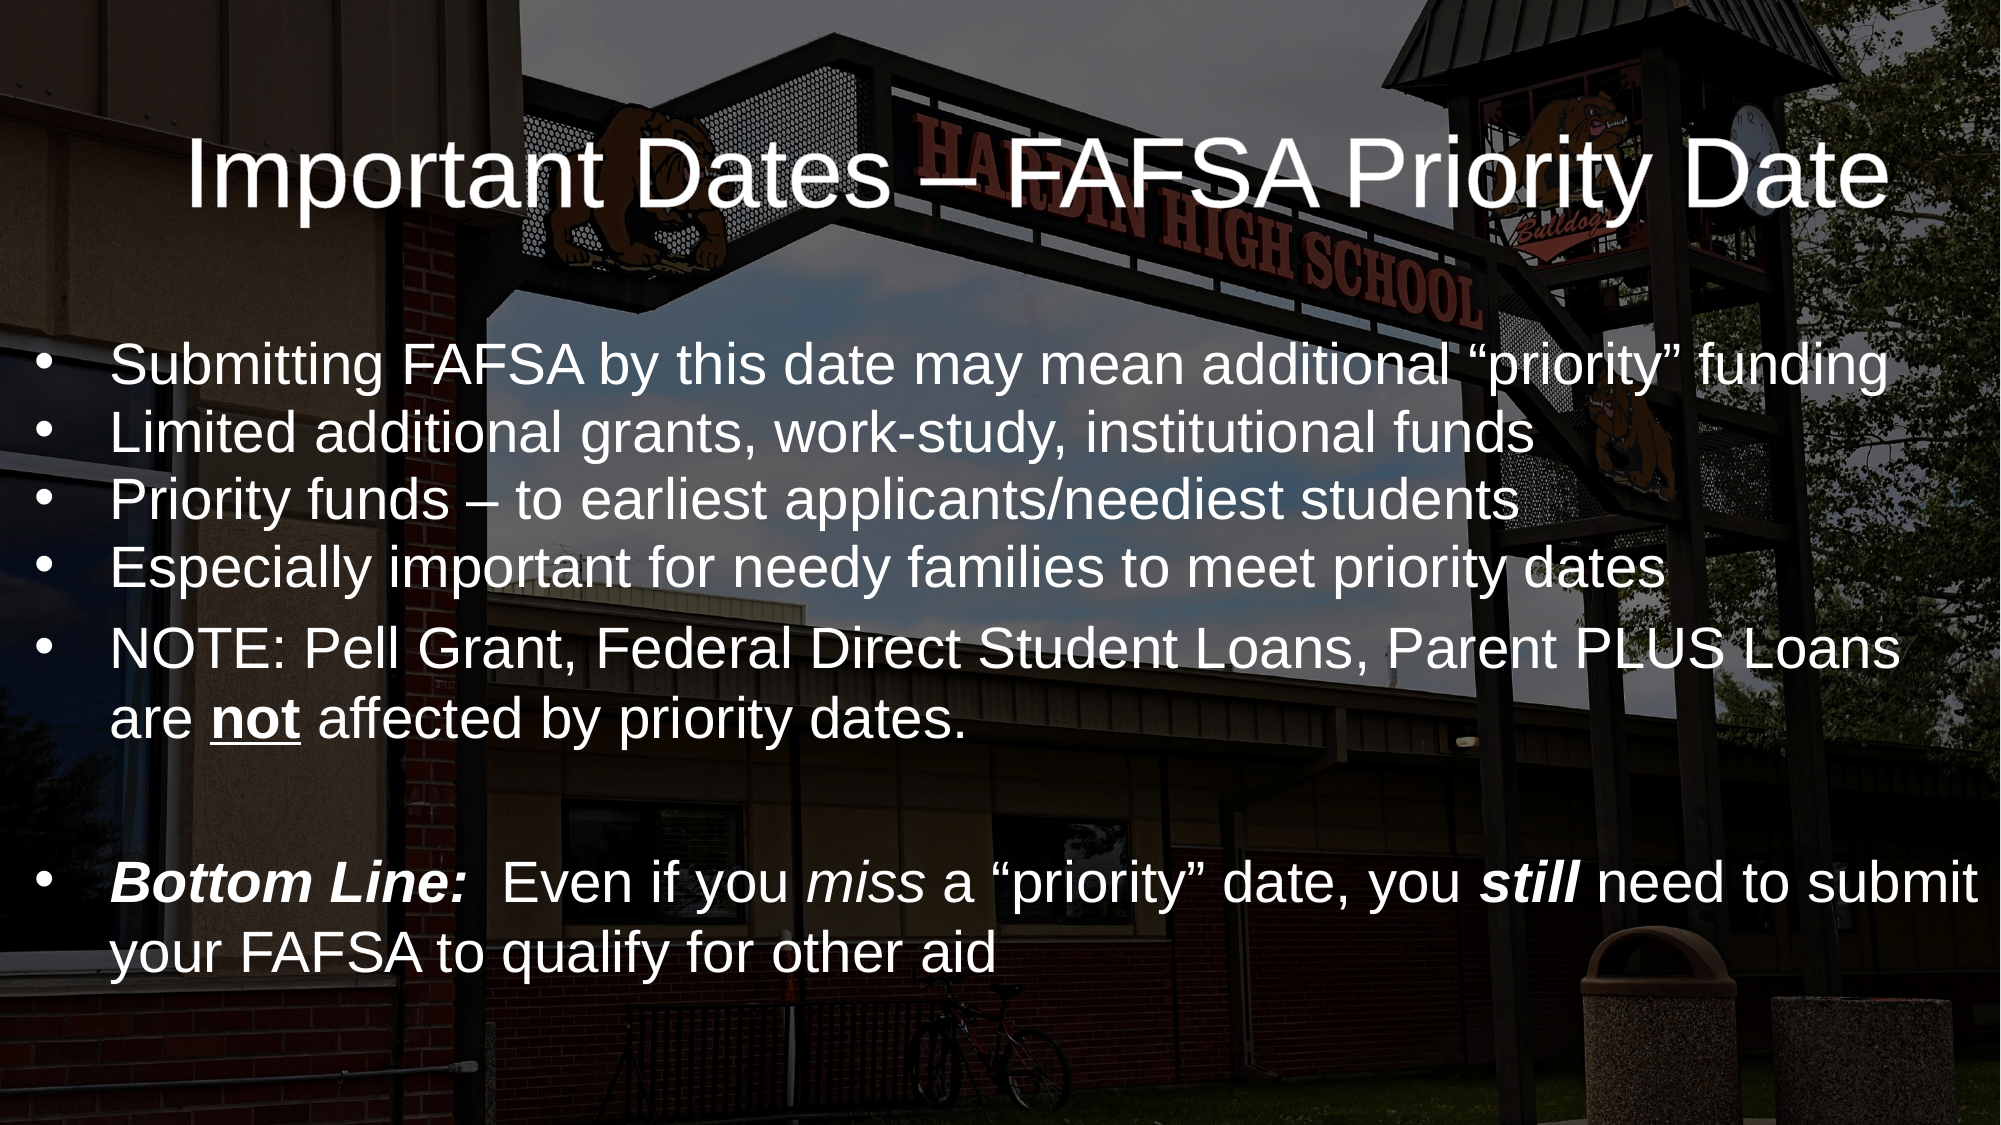

Important Dates – FAFSA Priority Date
Submitting FAFSA by this date may mean additional “priority” funding
Limited additional grants, work-study, institutional funds
Priority funds – to earliest applicants/neediest students
Especially important for needy families to meet priority dates
NOTE: Pell Grant, Federal Direct Student Loans, Parent PLUS Loans are not affected by priority dates.

Bottom Line:  Even if you miss a “priority” date, you still need to submit your FAFSA to qualify for other aid